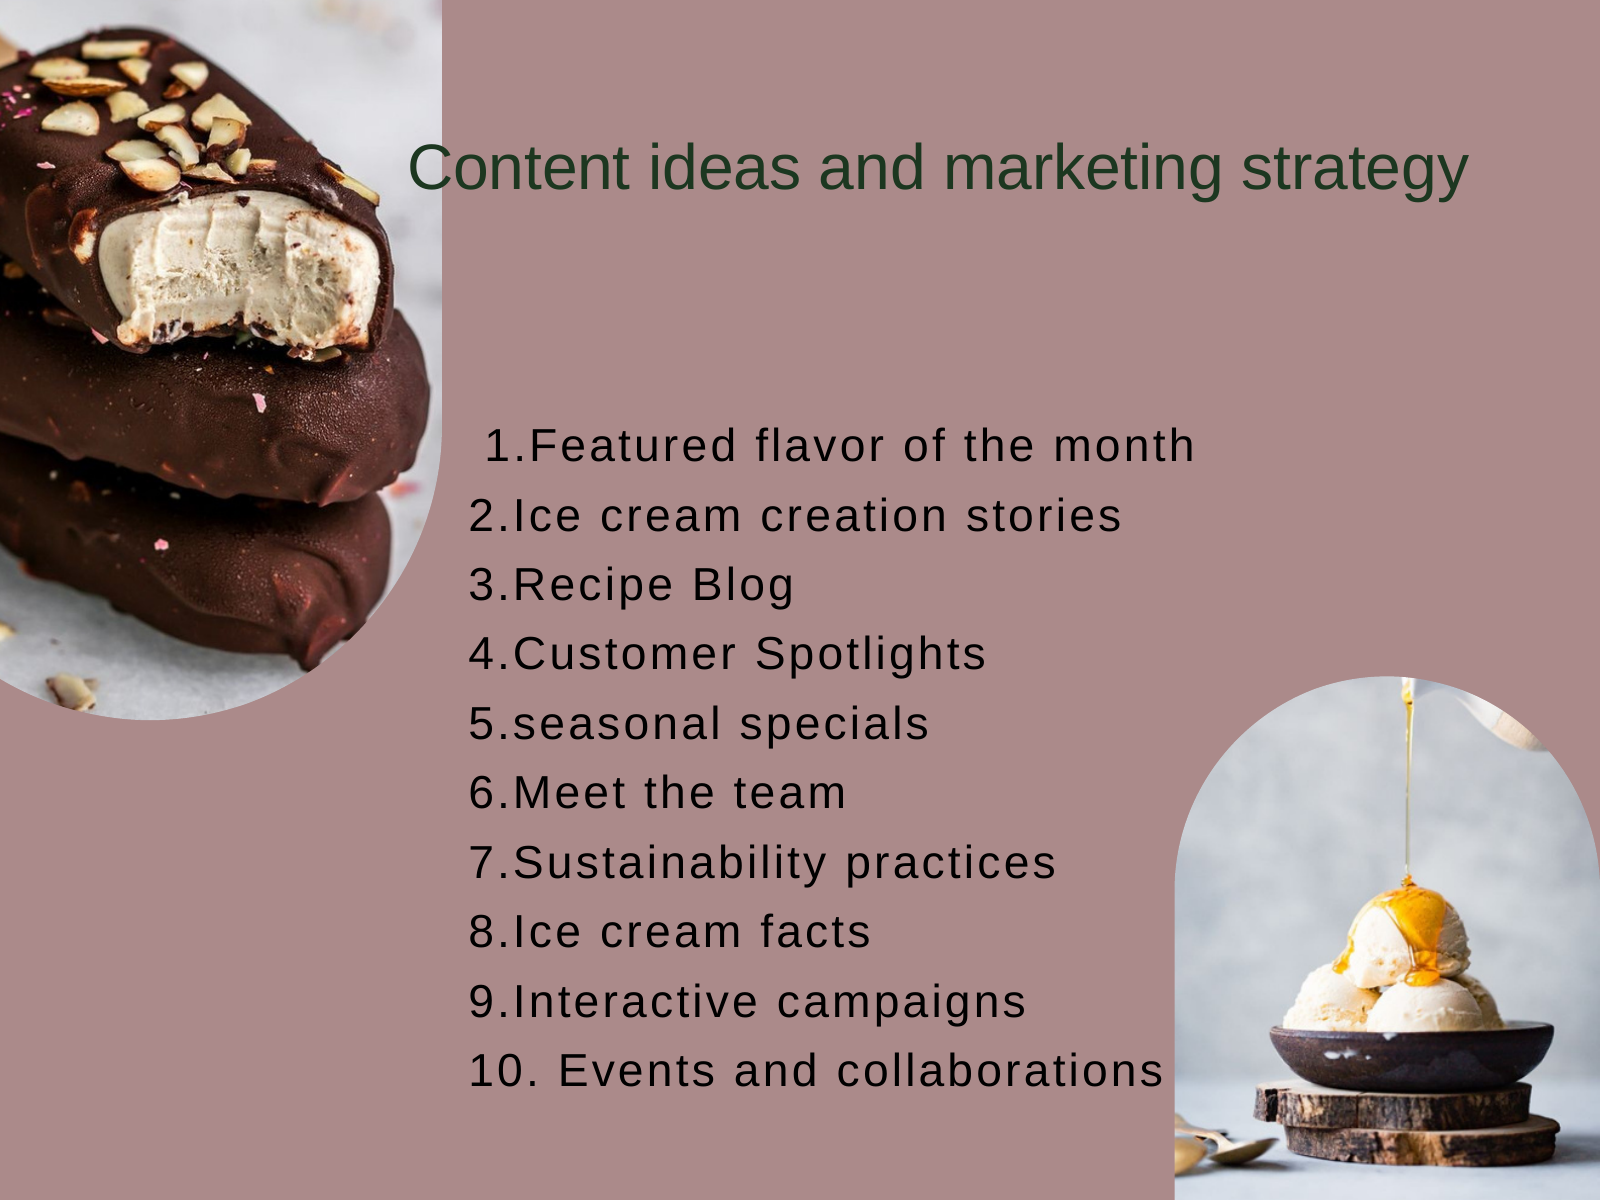

Content ideas and marketing strategy
 1.Featured flavor of the month
2.Ice cream creation stories
3.Recipe Blog
4.Customer Spotlights
5.seasonal specials
6.Meet the team
7.Sustainability practices
8.Ice cream facts
9.Interactive campaigns
10. Events and collaborations